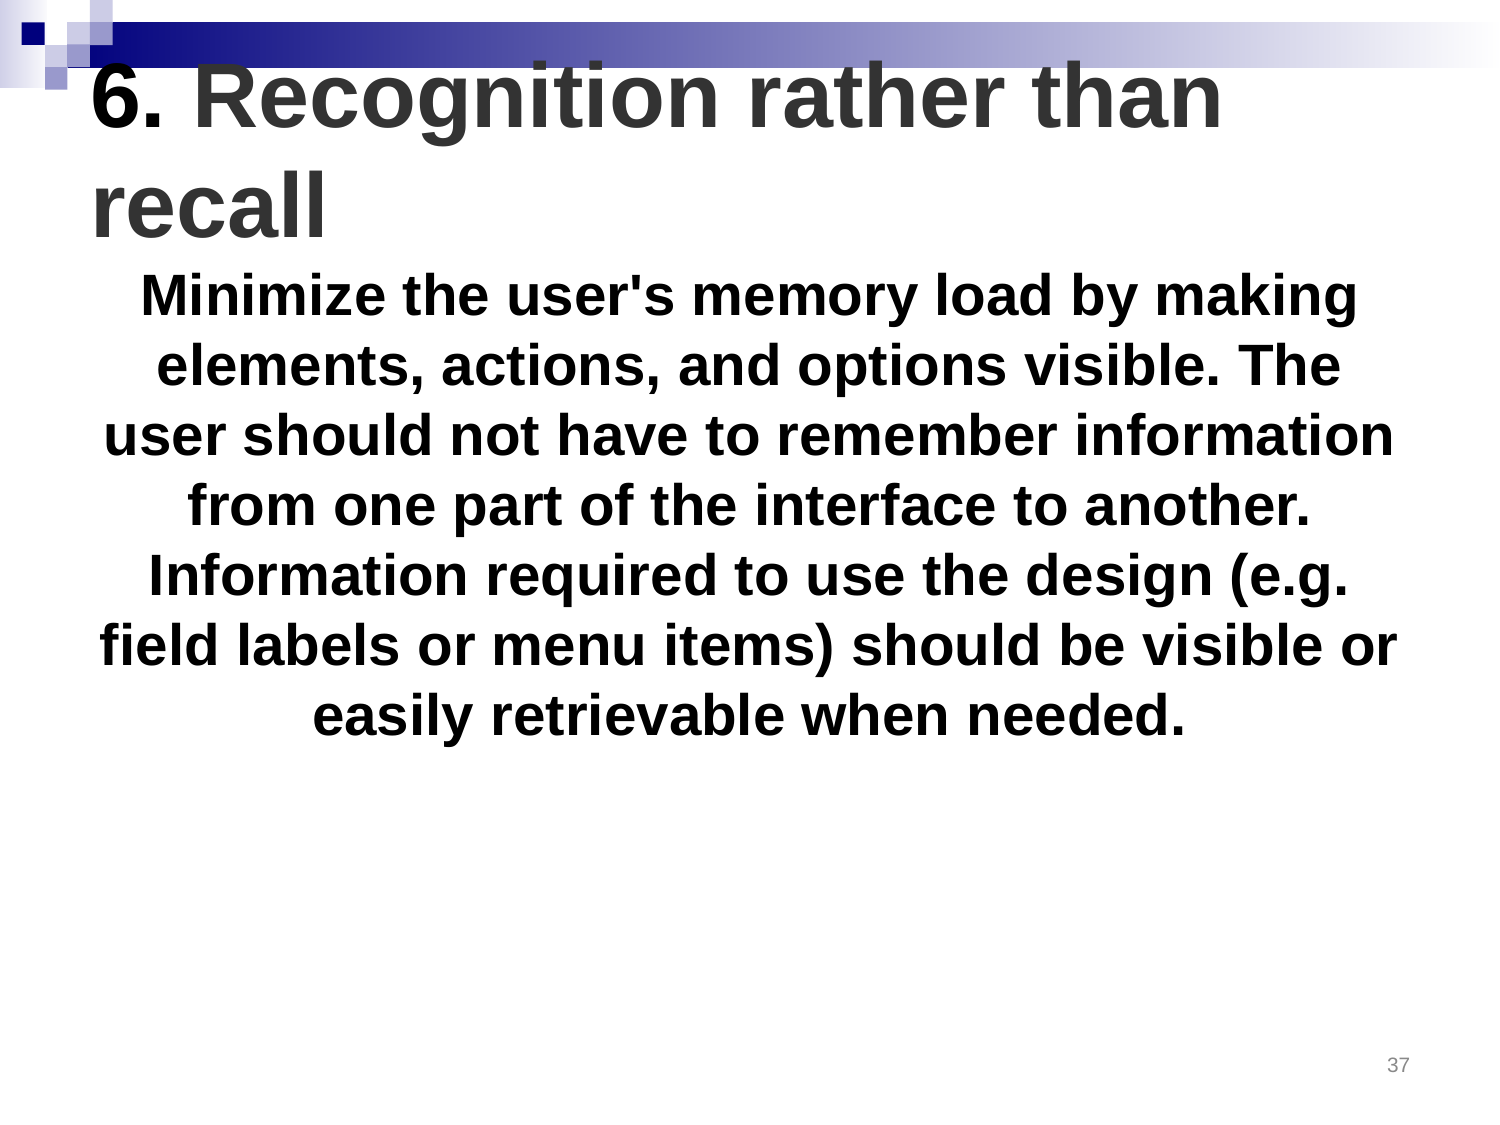

# 6. Recognition rather than recall
Minimize the user's memory load by making elements, actions, and options visible. The user should not have to remember information from one part of the interface to another. Information required to use the design (e.g. field labels or menu items) should be visible or easily retrievable when needed.
37